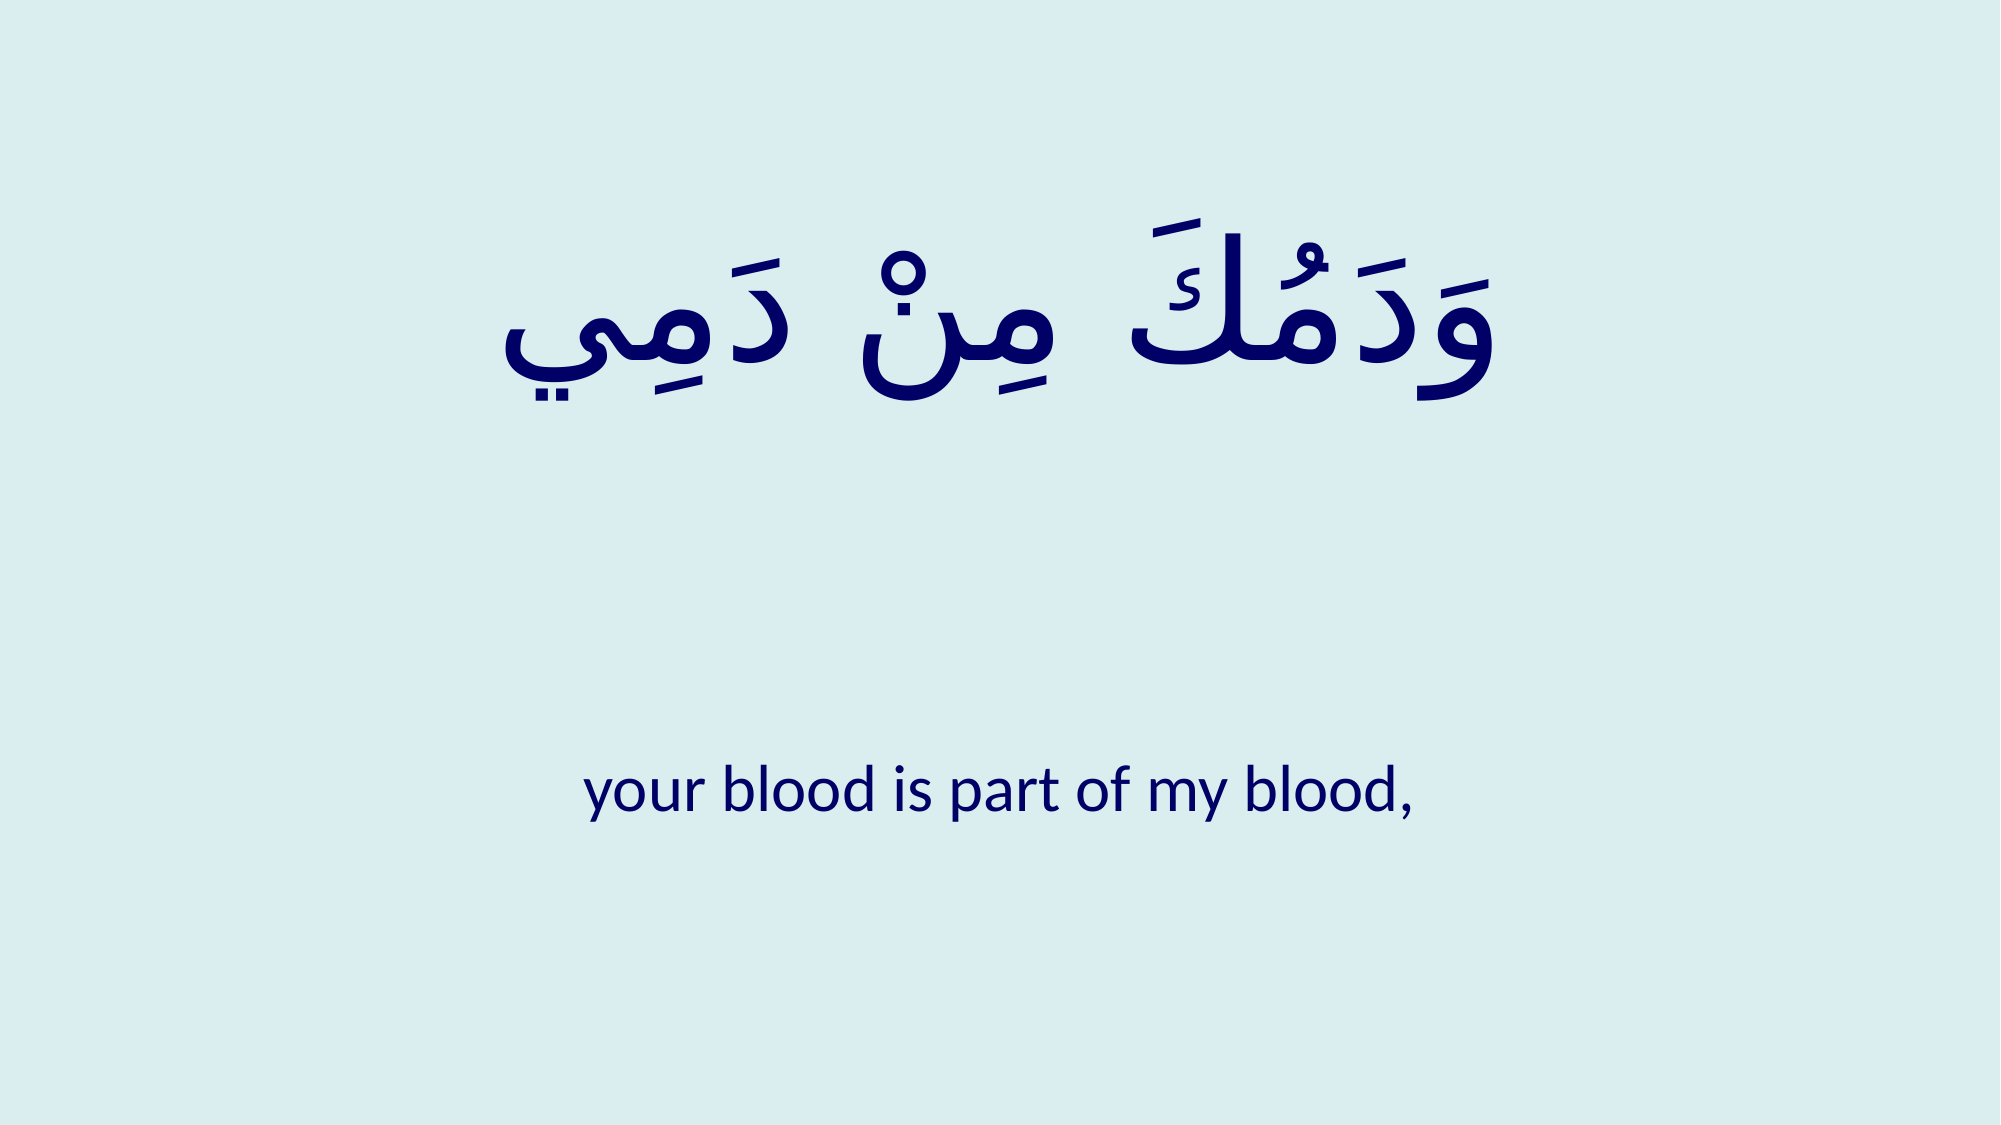

# وَدَمُكَ مِنْ دَمِي
your blood is part of my blood,